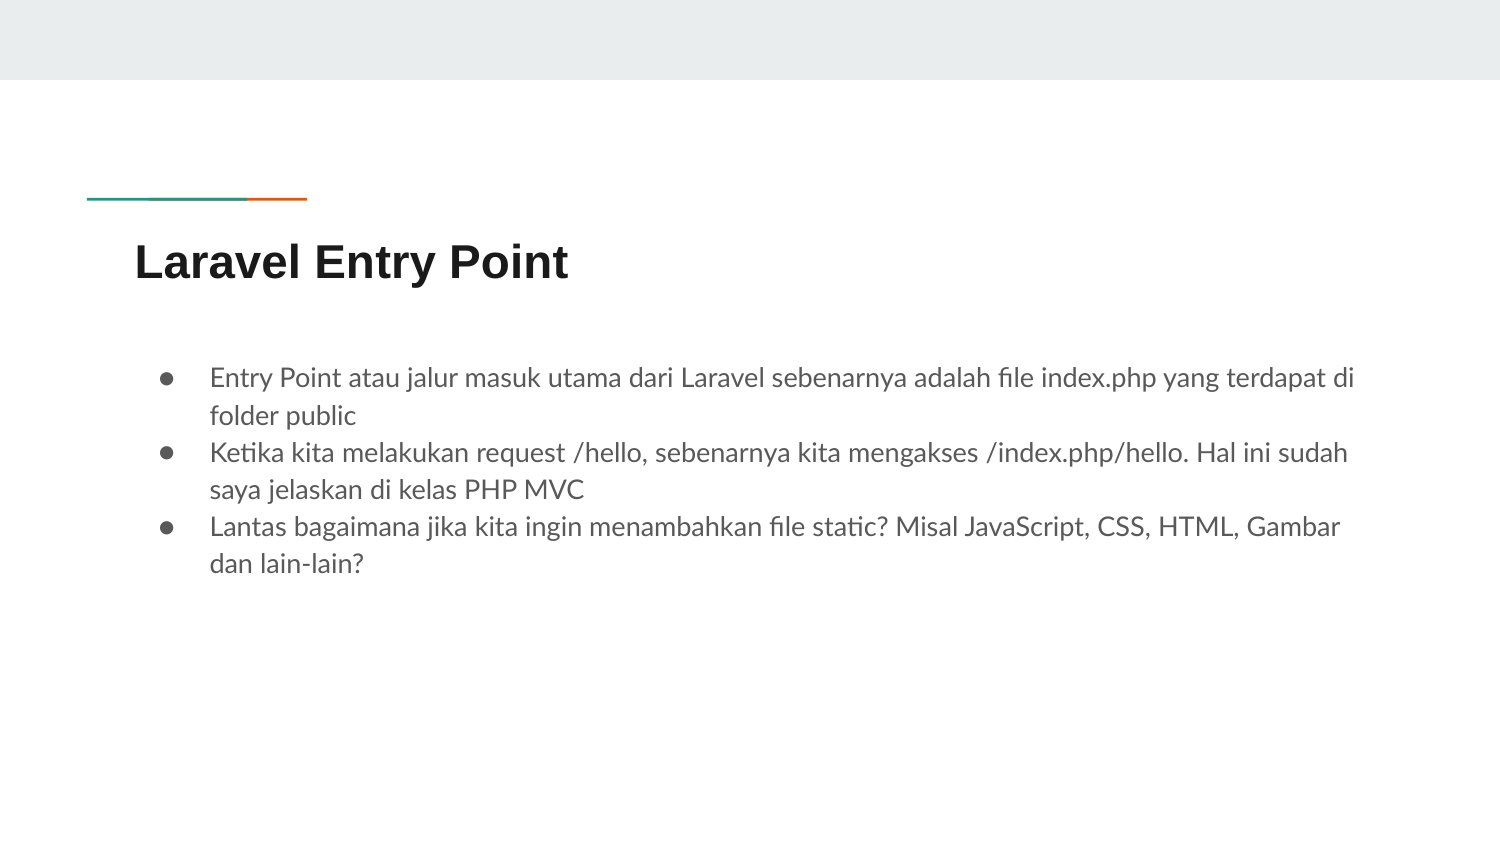

# Laravel Entry Point
Entry Point atau jalur masuk utama dari Laravel sebenarnya adalah file index.php yang terdapat di folder public
Ketika kita melakukan request /hello, sebenarnya kita mengakses /index.php/hello. Hal ini sudah saya jelaskan di kelas PHP MVC
Lantas bagaimana jika kita ingin menambahkan file static? Misal JavaScript, CSS, HTML, Gambar dan lain-lain?